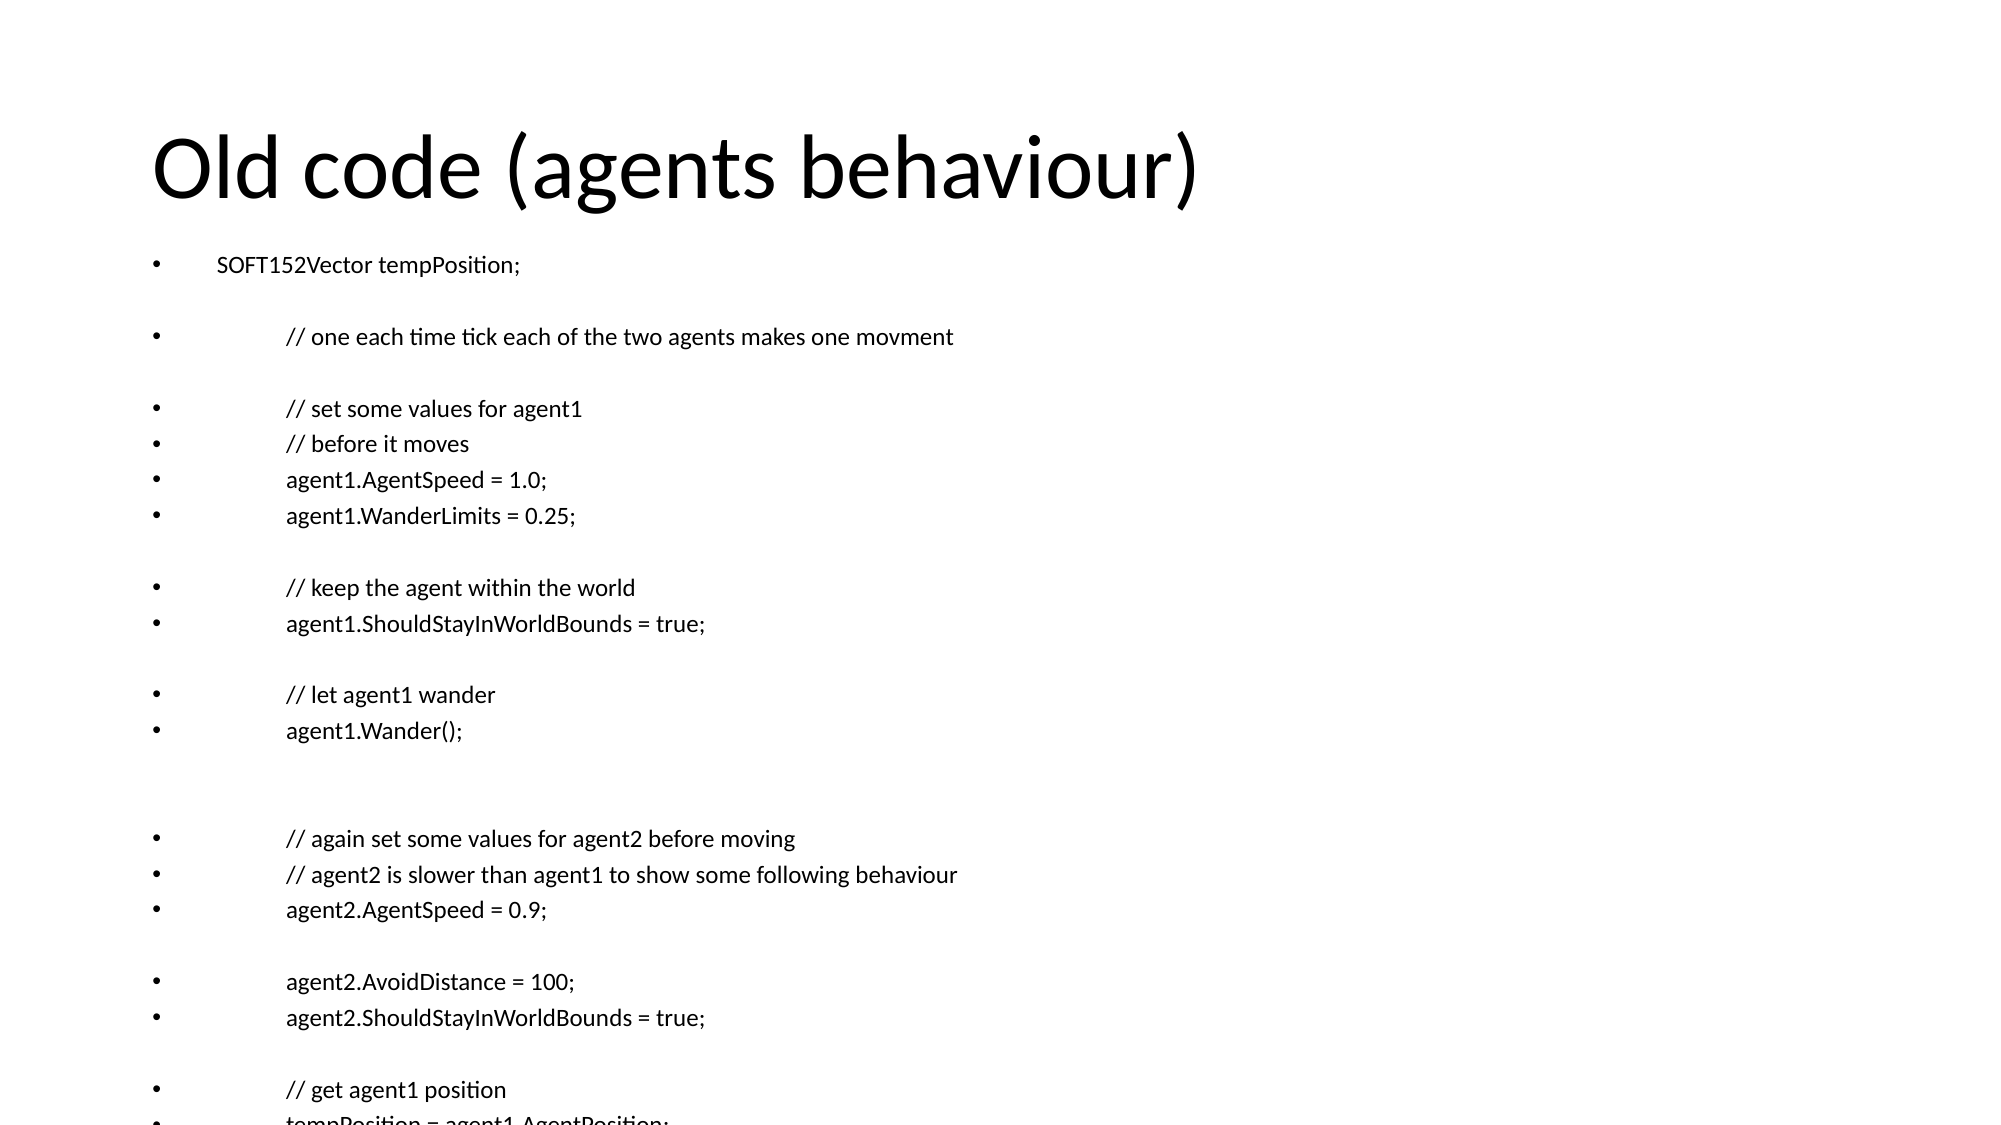

# Old code (agents behaviour)
SOFT152Vector tempPosition;

            // one each time tick each of the two agents makes one movment

            // set some values for agent1
            // before it moves
            agent1.AgentSpeed = 1.0;
            agent1.WanderLimits = 0.25;

            // keep the agent within the world
            agent1.ShouldStayInWorldBounds = true;

            // let agent1 wander
            agent1.Wander();

            // again set some values for agent2 before moving
            // agent2 is slower than agent1 to show some following behaviour
            agent2.AgentSpeed = 0.9;

            agent2.AvoidDistance = 100;
            agent2.ShouldStayInWorldBounds = true;

            // get agent1 position
            tempPosition = agent1.AgentPosition;

           // agent2.FleeFrom(tempPosition);

           agent2.Approach(tempPosition);

            // or get the agent to approach or flee from the stationary object

            //    agent2.Approach(foodObject);

            // after making a movement, now draw the agents
            //DrawAgents();